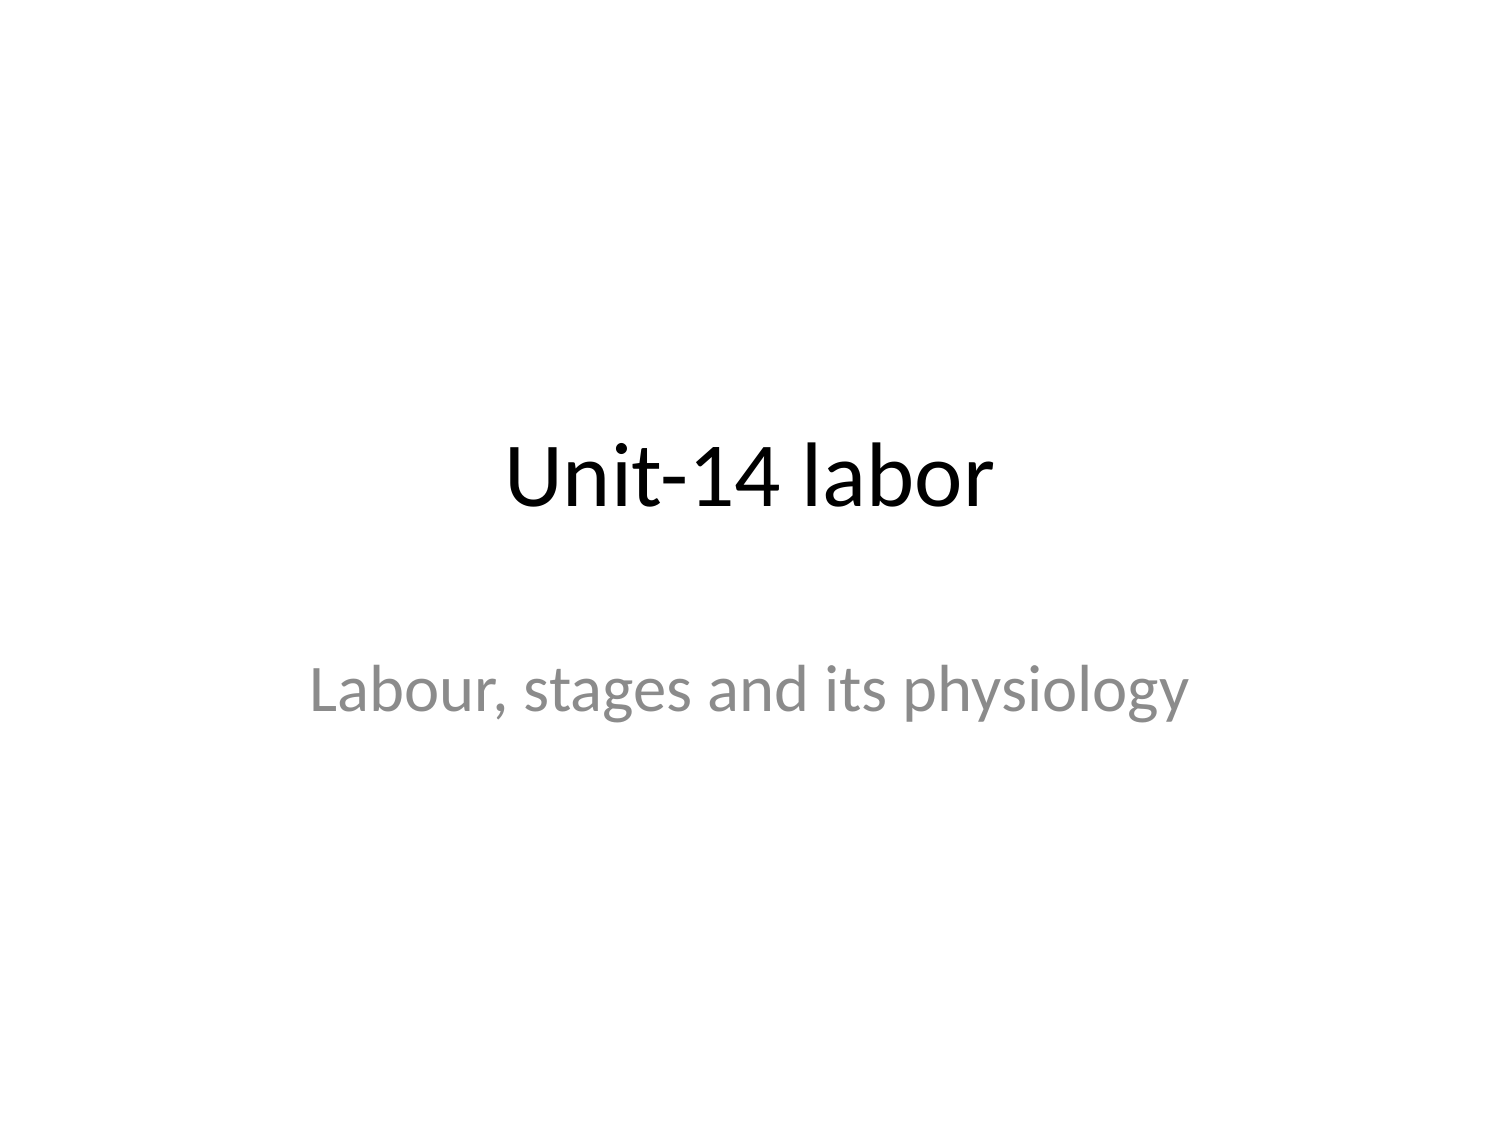

# Unit-14 labor
Labour, stages and its physiology